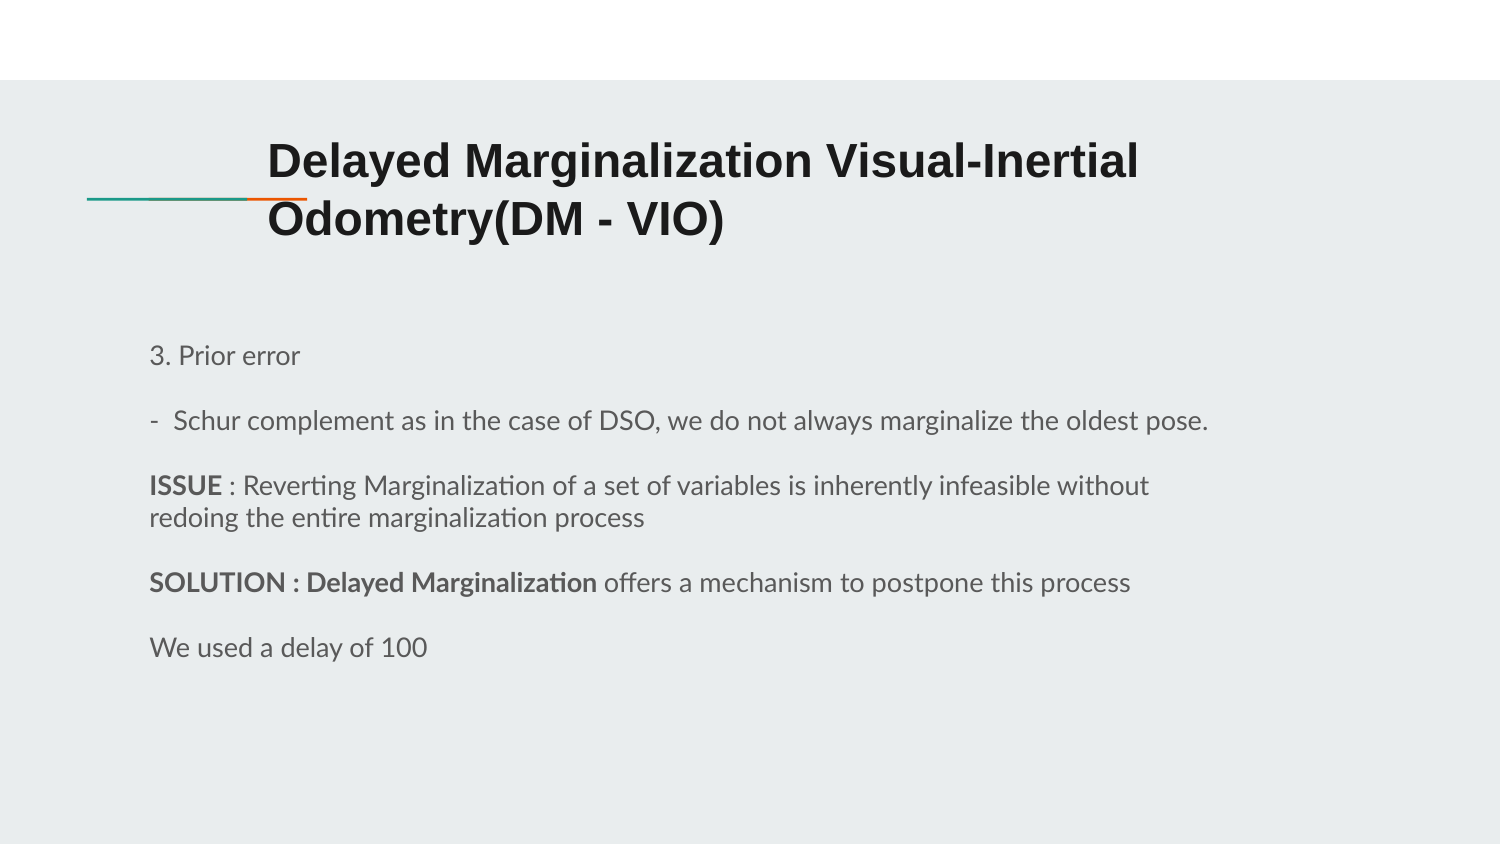

# Delayed Marginalization Visual-Inertial Odometry(DM - VIO)

3. Prior error
-  Schur complement as in the case of DSO, we do not always marginalize the oldest pose.
ISSUE : Reverting Marginalization of a set of variables is inherently infeasible without redoing the entire marginalization process
SOLUTION : Delayed Marginalization offers a mechanism to postpone this process

We used a delay of 100